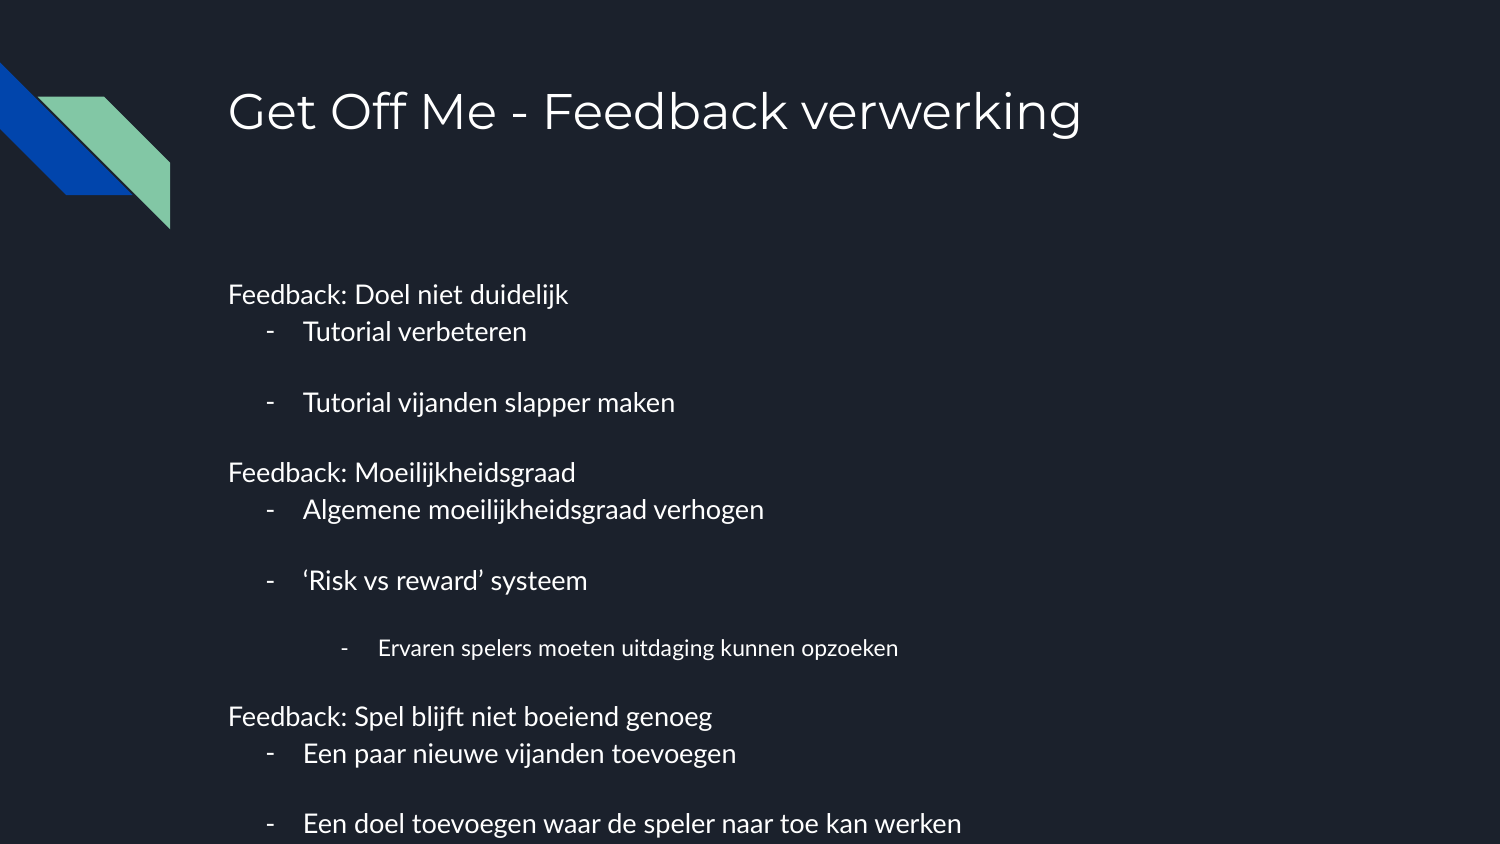

# Get Off Me - Feedback verwerking
Feedback: Doel niet duidelijk
Tutorial verbeteren
Tutorial vijanden slapper maken
Feedback: Moeilijkheidsgraad
Algemene moeilijkheidsgraad verhogen
‘Risk vs reward’ systeem
Ervaren spelers moeten uitdaging kunnen opzoeken
Feedback: Spel blijft niet boeiend genoeg
Een paar nieuwe vijanden toevoegen
Een doel toevoegen waar de speler naar toe kan werken